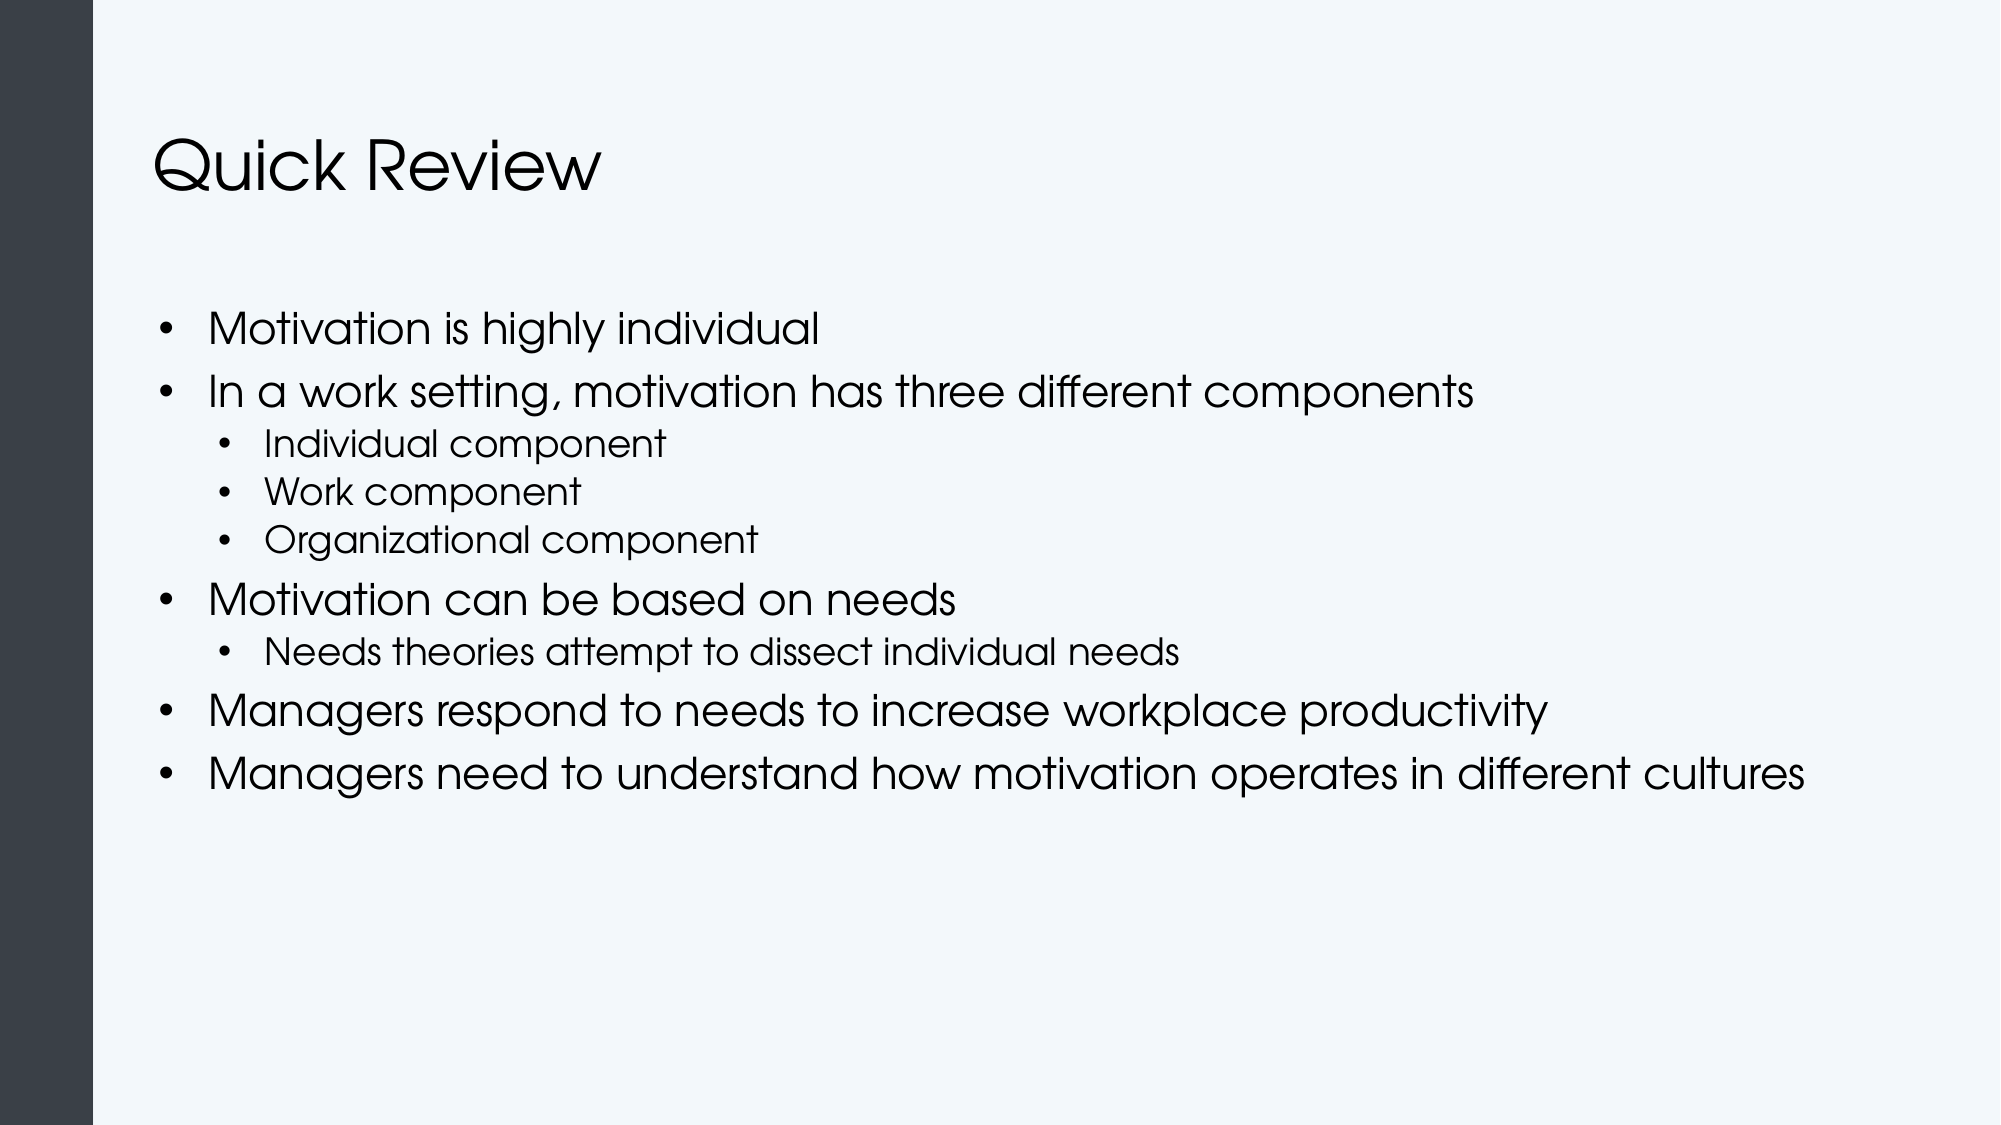

# Quick Review
Motivation is highly individual
In a work setting, motivation has three different components
Individual component
Work component
Organizational component
Motivation can be based on needs
Needs theories attempt to dissect individual needs
Managers respond to needs to increase workplace productivity
Managers need to understand how motivation operates in different cultures